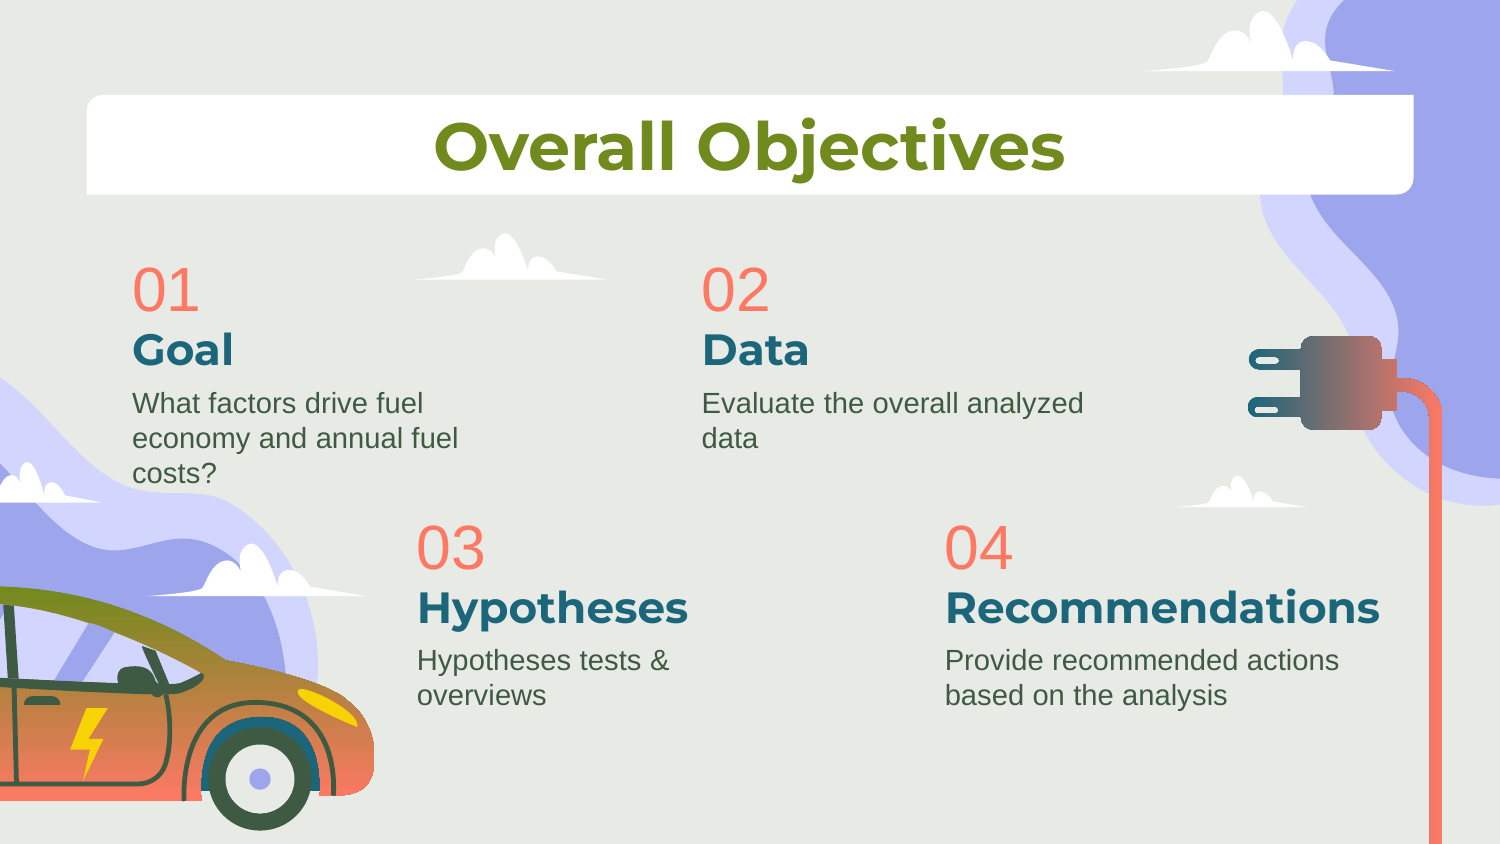

# Overall Objectives

01
02
Goal
Data

What factors drive fuel economy and annual fuel costs?
Evaluate the overall analyzed data

03
04
Recommendations
Hypotheses
Provide recommended actions based on the analysis
Hypotheses tests & overviews